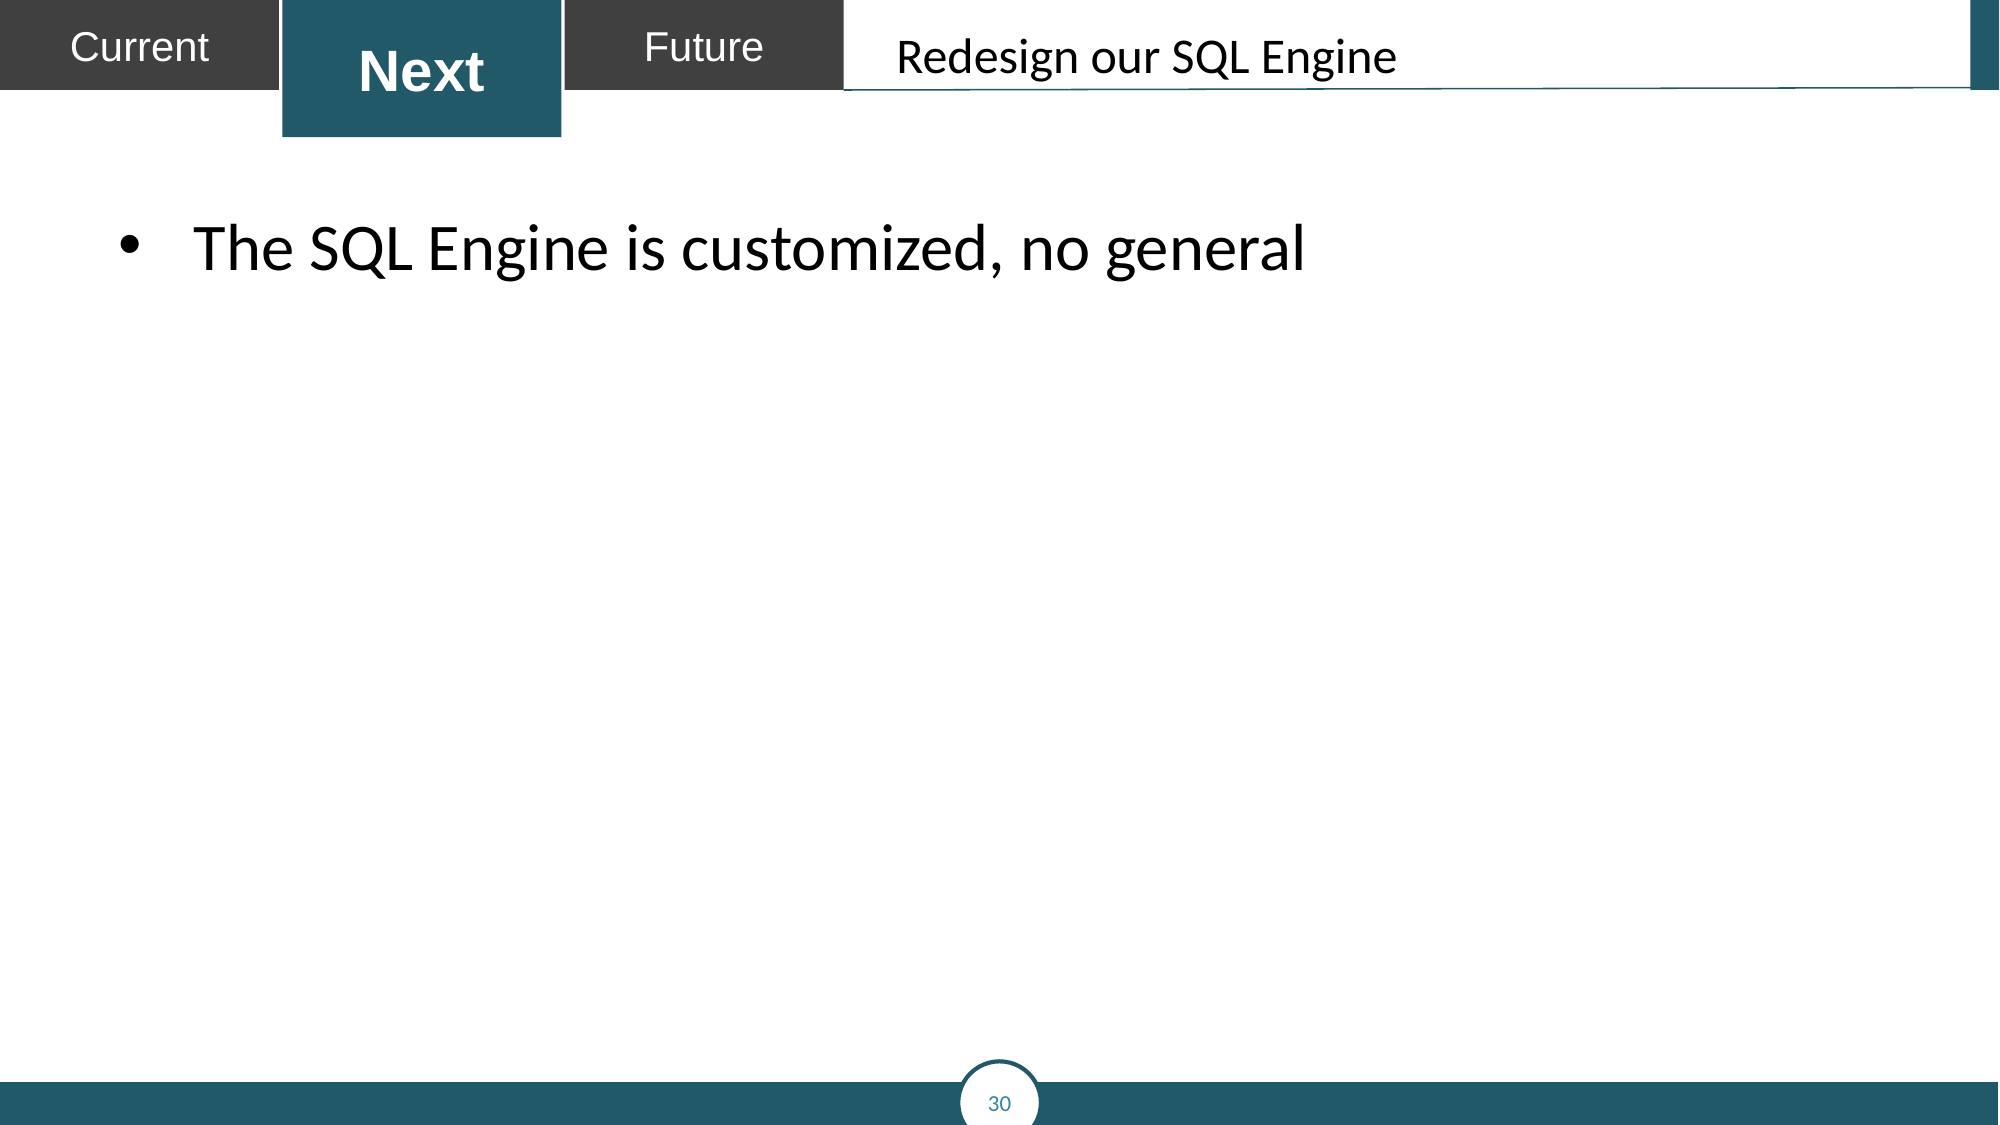

Redesign our SQL Engine
The SQL Engine is customized, no general